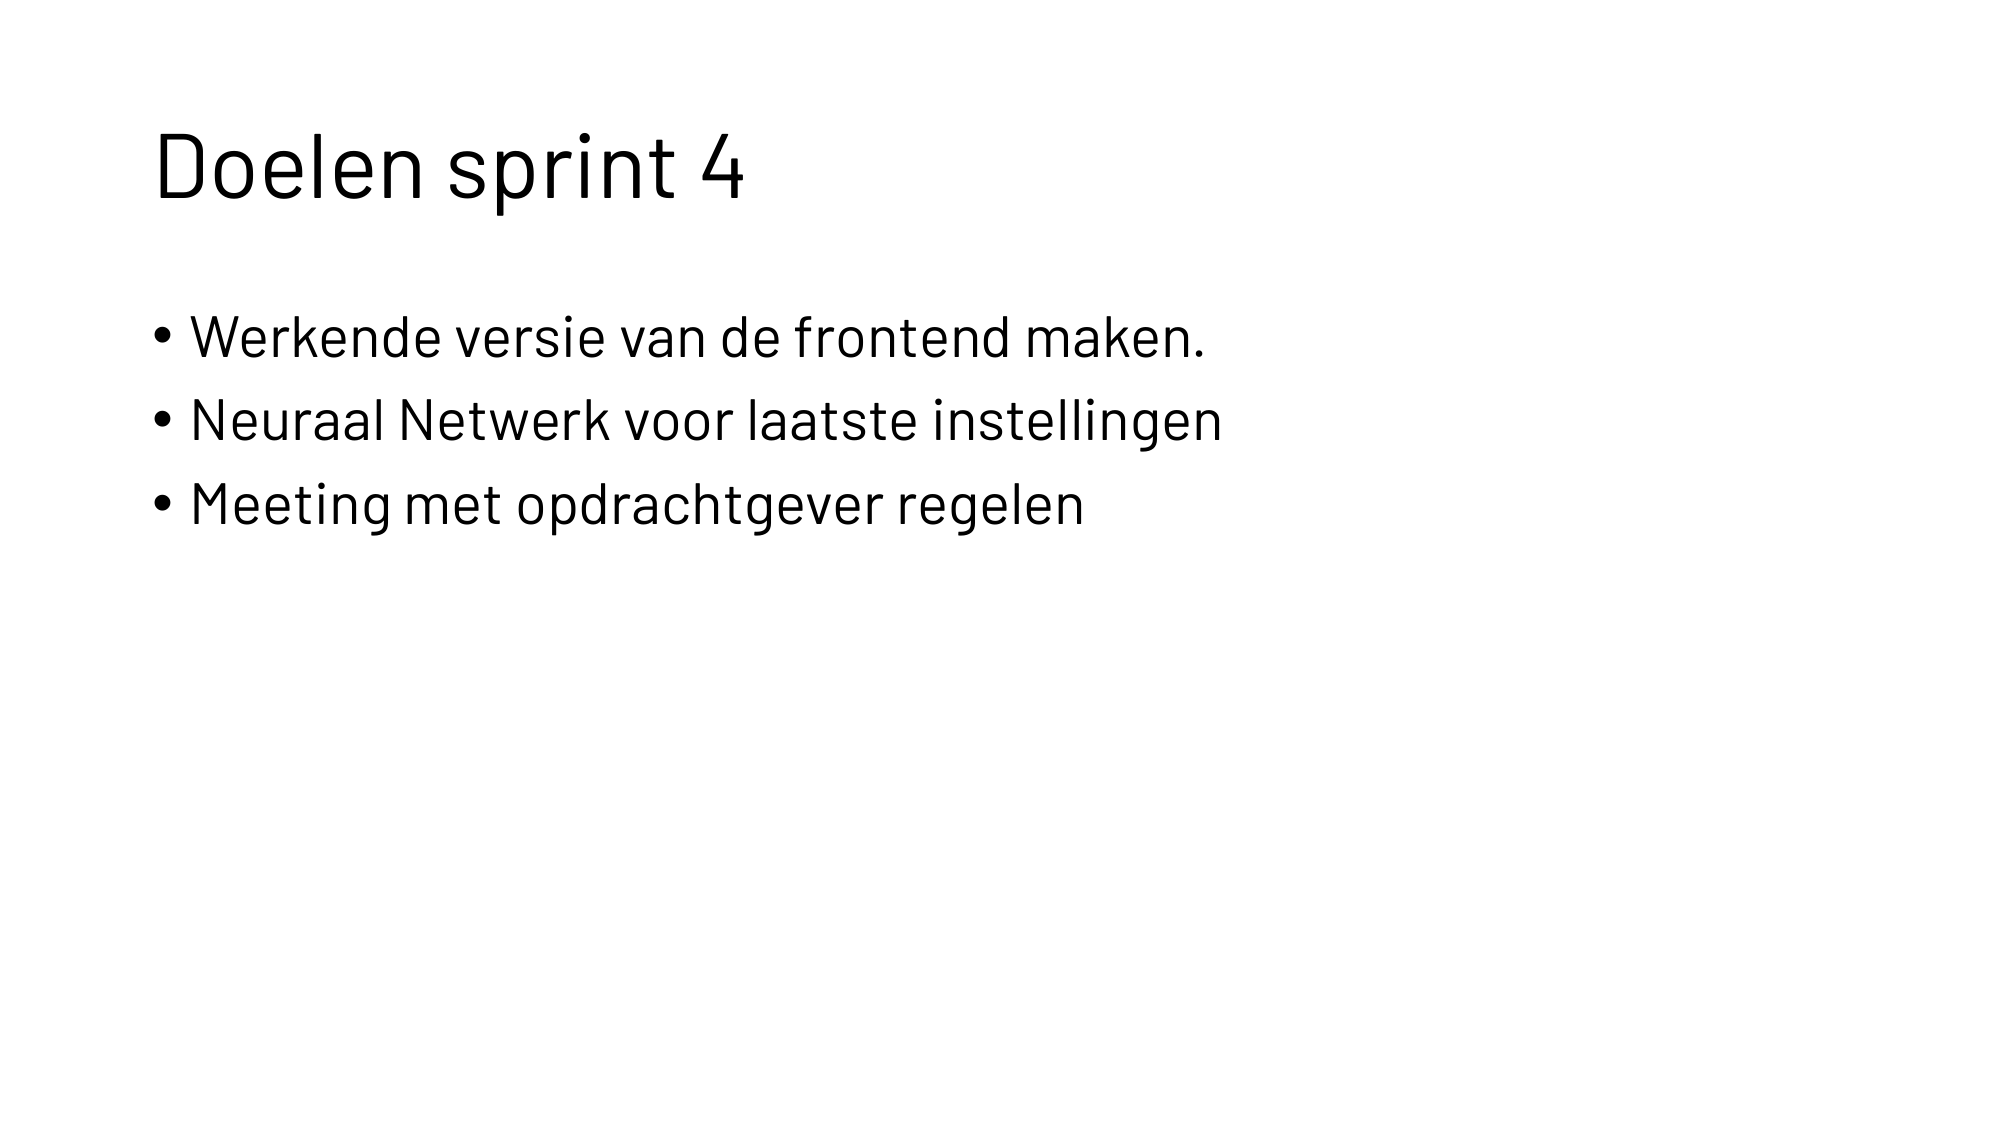

# Doelen sprint 4
Werkende versie van de frontend maken.
Neuraal Netwerk voor laatste instellingen
Meeting met opdrachtgever regelen